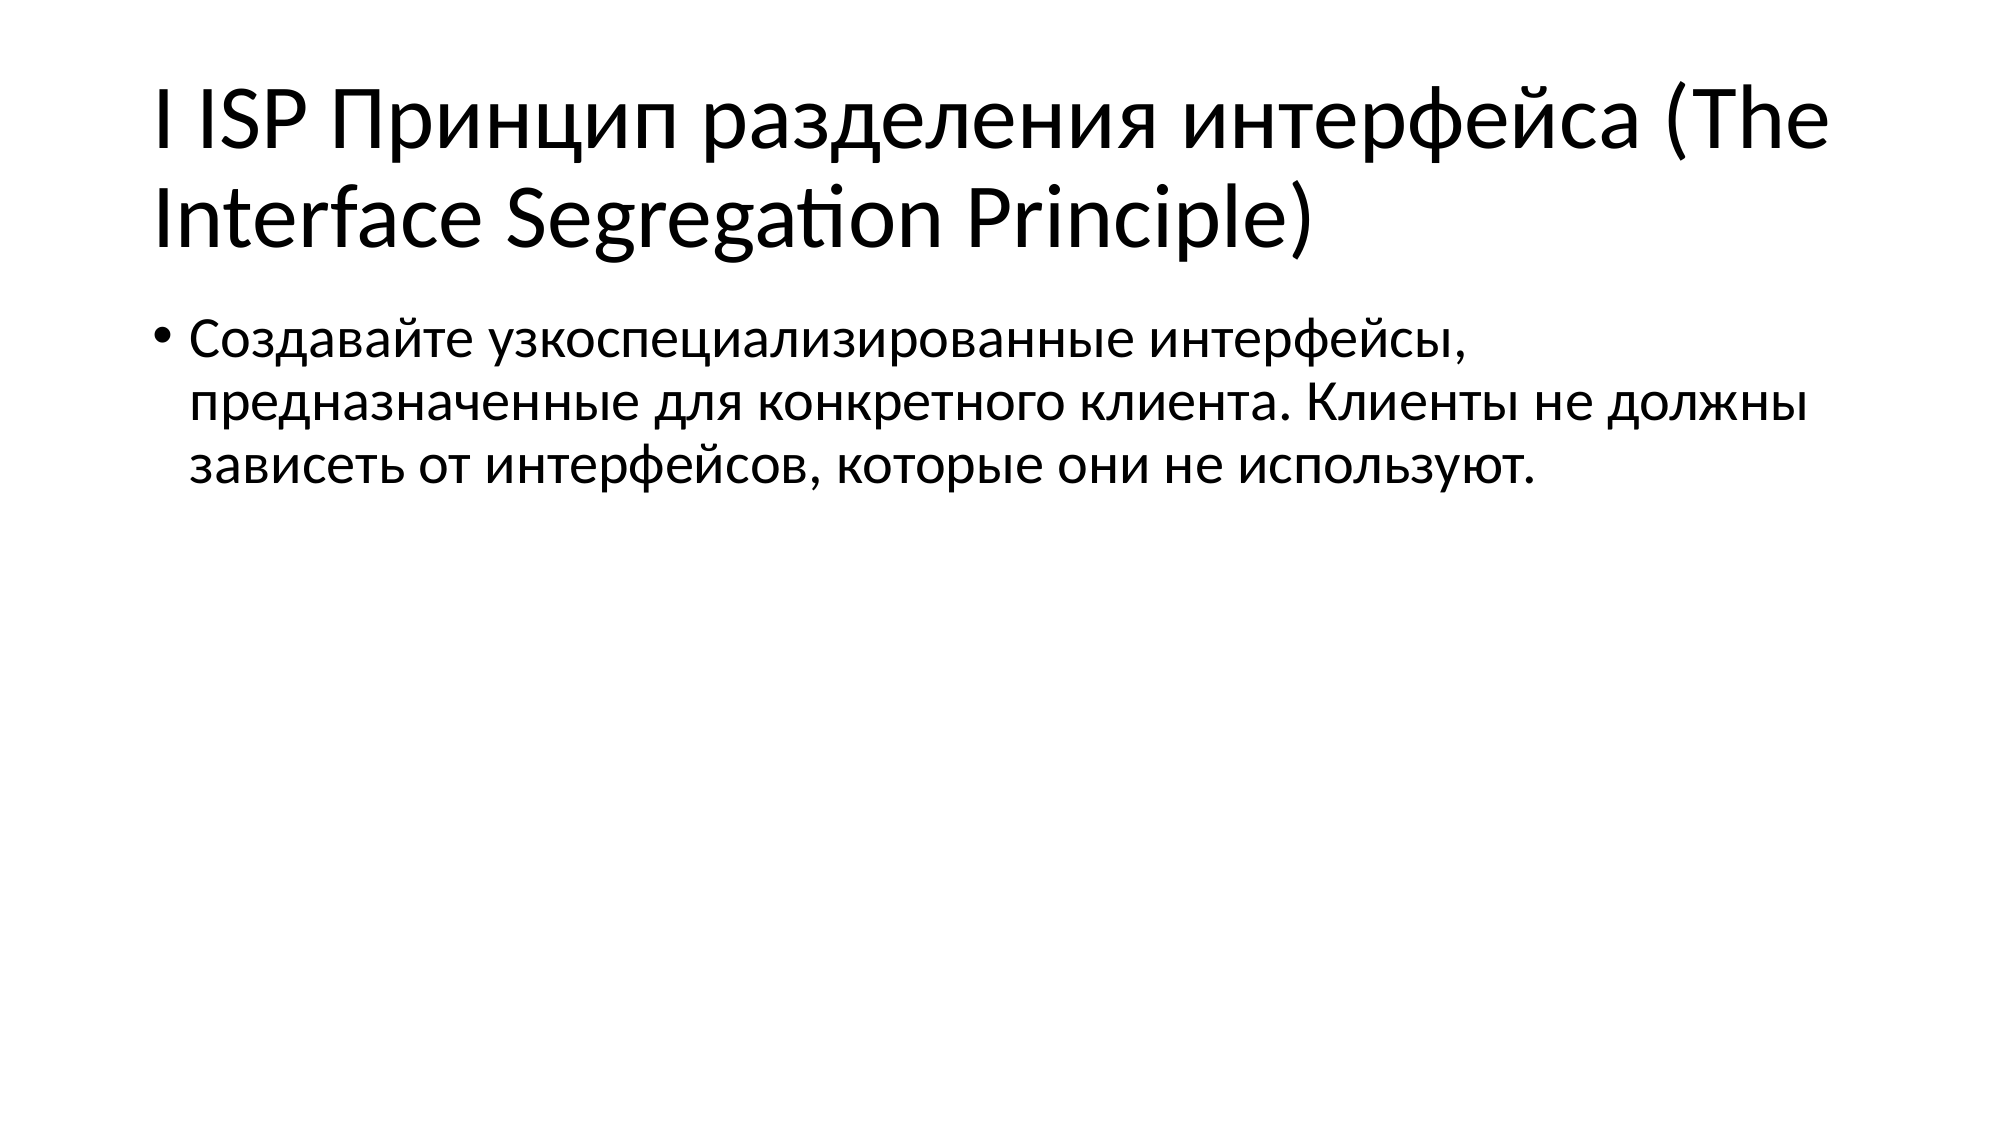

# I ISP Принцип разделения интерфейса (The Interface Segregation Principle)
Создавайте узкоспециализированные интерфейсы, предназначенные для конкретного клиента. Клиенты не должны зависеть от интерфейсов, которые они не используют.